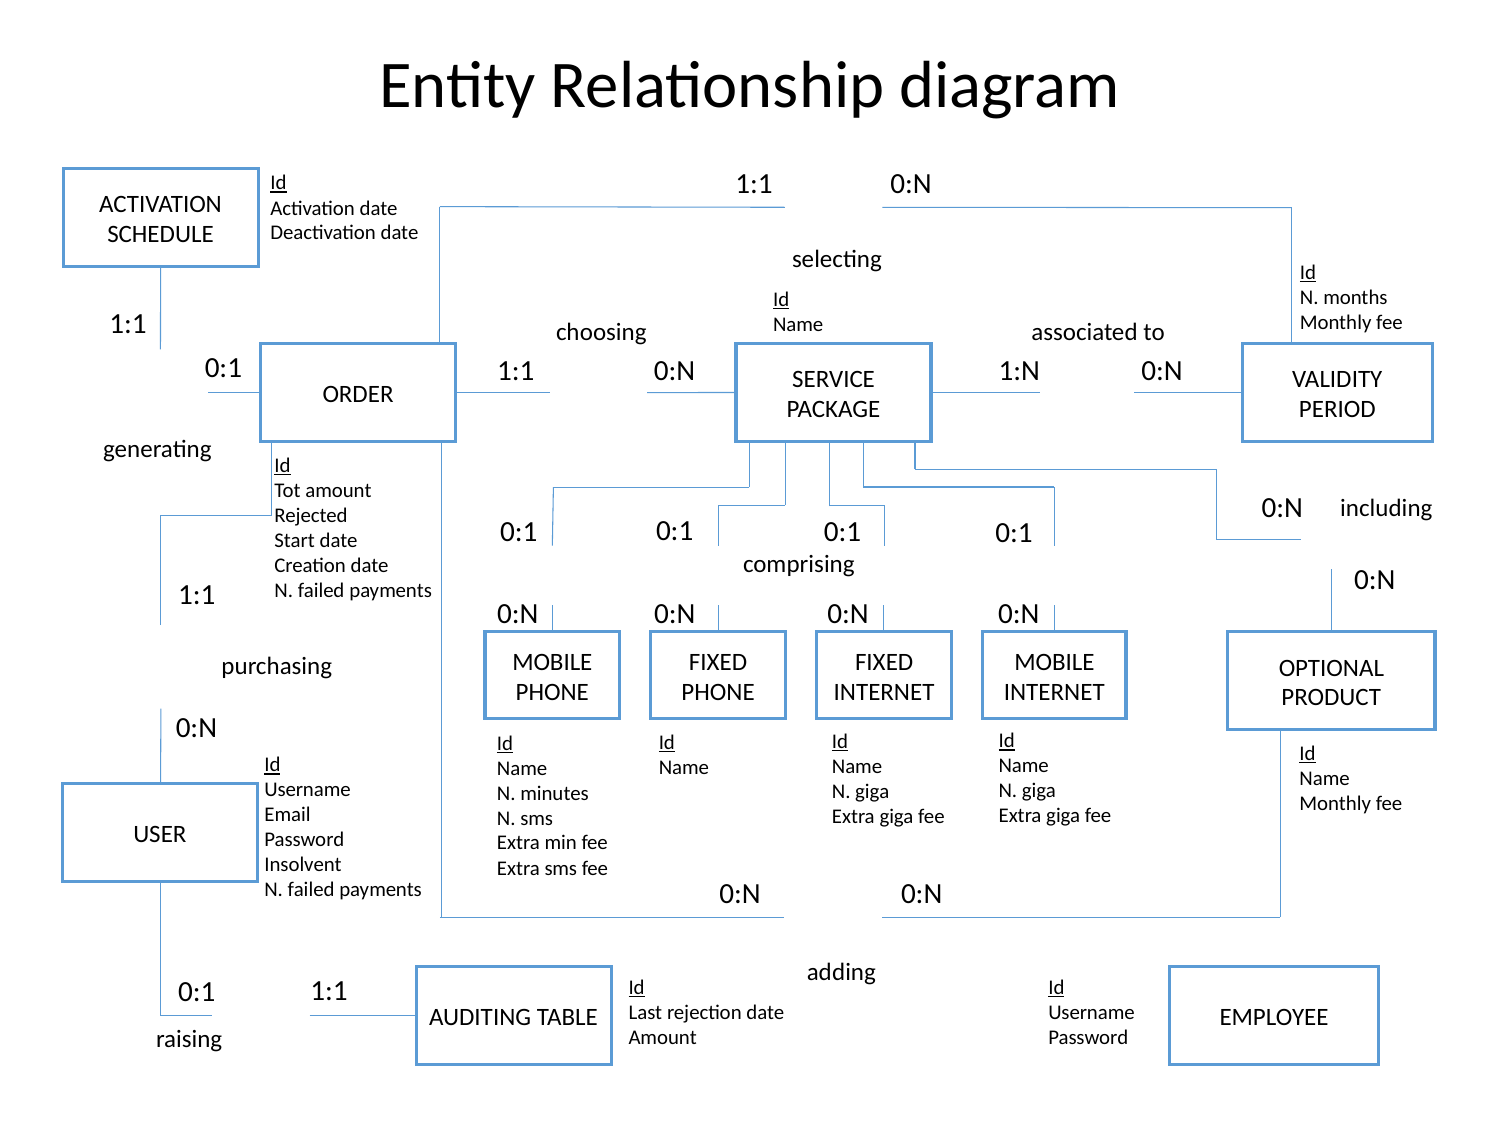

Entity Relationship diagram
1:1
0:N
Id
Activation date
Deactivation date

ACTIVATION SCHEDULE

selecting
Id
N. months
Monthly fee

Id
Name
1:1
choosing
associated to
0:1
0:N
1:1

ORDER

SERVICE PACKAGE

VALIDITY PERIOD
1:N
0:N

generating

Id
Tot amount
Rejected
Start date
Creation date
N. failed payments

0:N
including

0:1
0:1

0:1
0:1

comprising
0:N
1:1

0:N
0:N
0:N
0:N

MOBILE PHONE

FIXED PHONE

FIXED INTERNET

MOBILE INTERNET

OPTIONAL PRODUCT
purchasing
0:N

Id
Name
N. giga
Extra giga fee
Id
Name
N. giga
Extra giga fee
Id
Name
Id
Name
N. minutes
N. sms
Extra min fee
Extra sms fee

Id
Name
Monthly fee
Id
Username
Email
Password
Insolvent
N. failed payments

USER
0:N
0:N

adding
1:1
0:1
Id
Username
Password

AUDITING TABLE

EMPLOYEE
Id
Last rejection date
Amount
raising